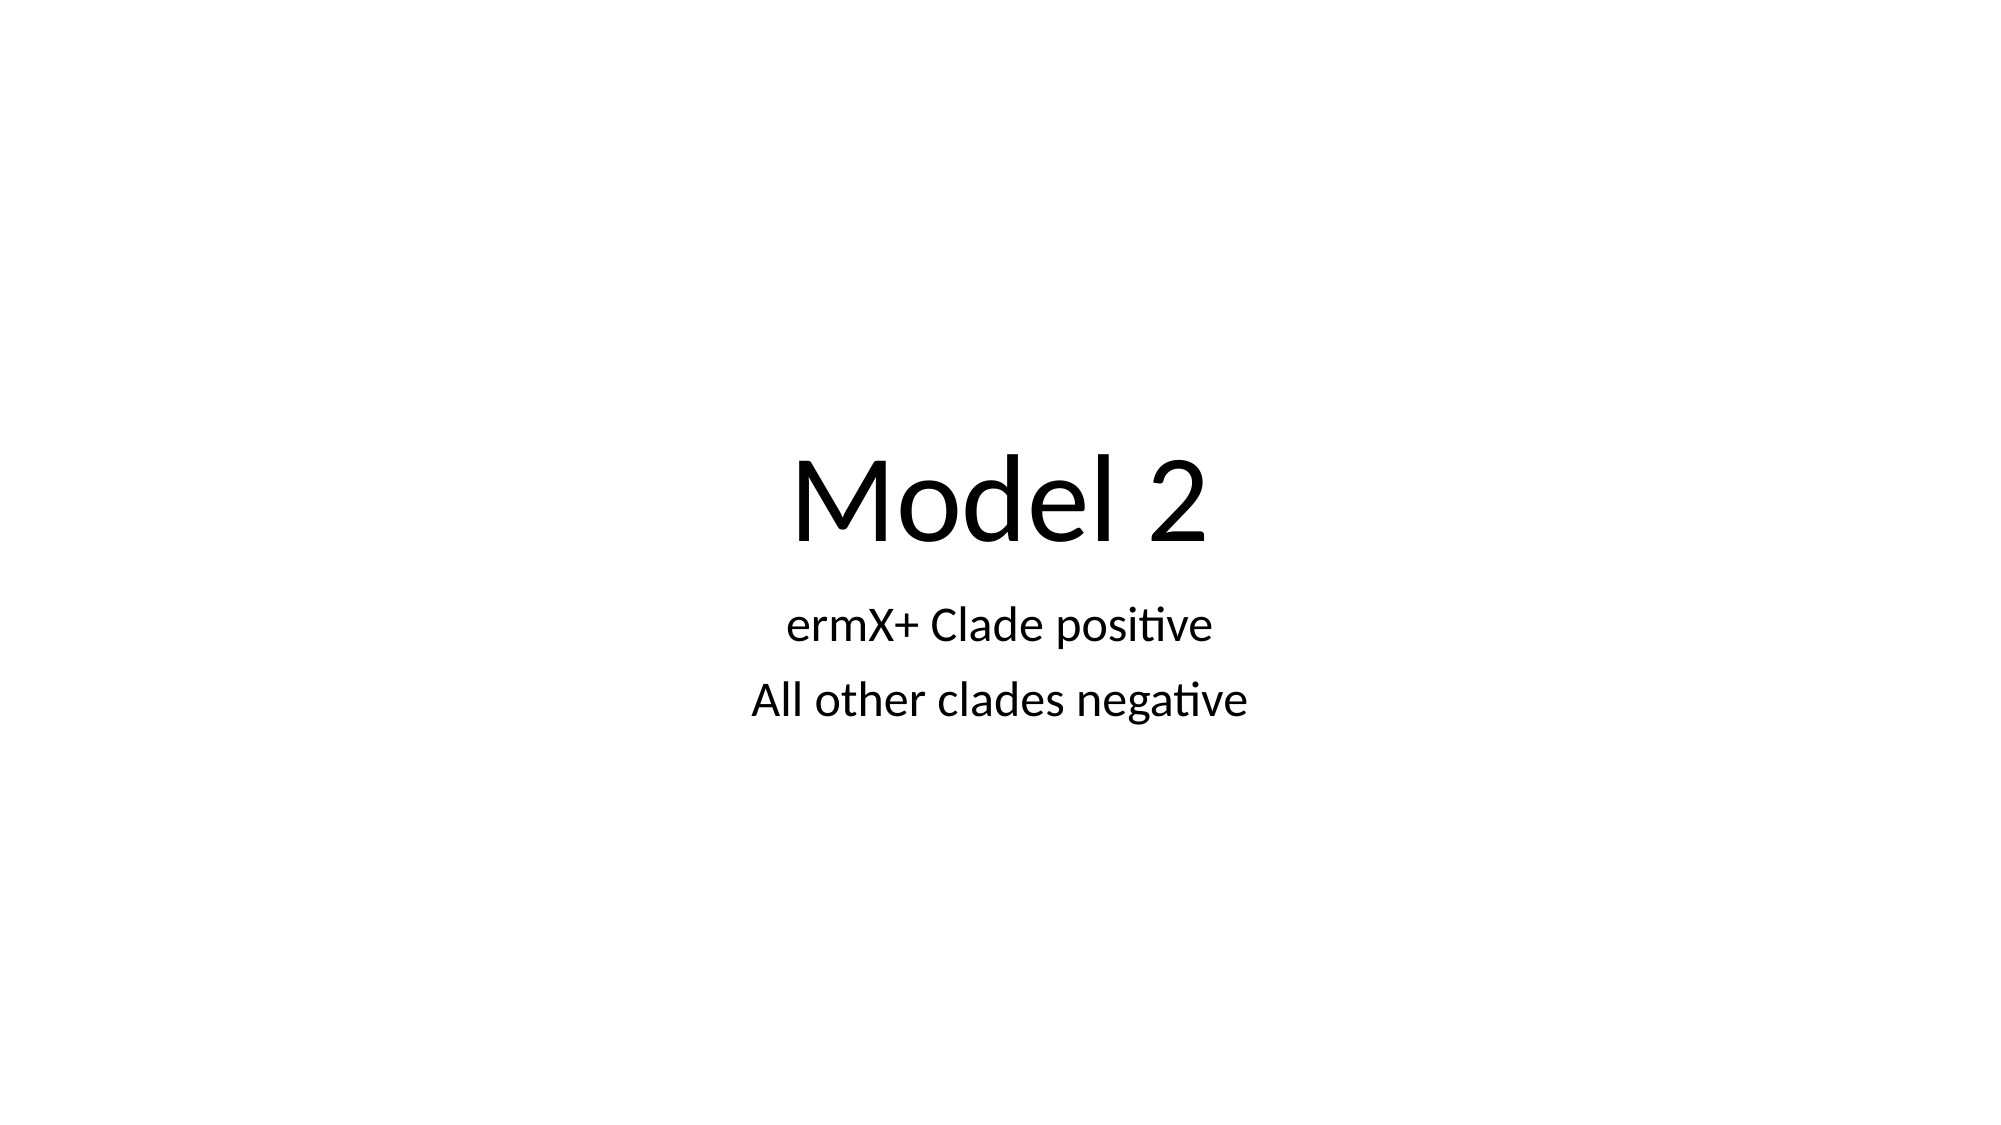

# Model 2
ermX+ Clade positive
All other clades negative